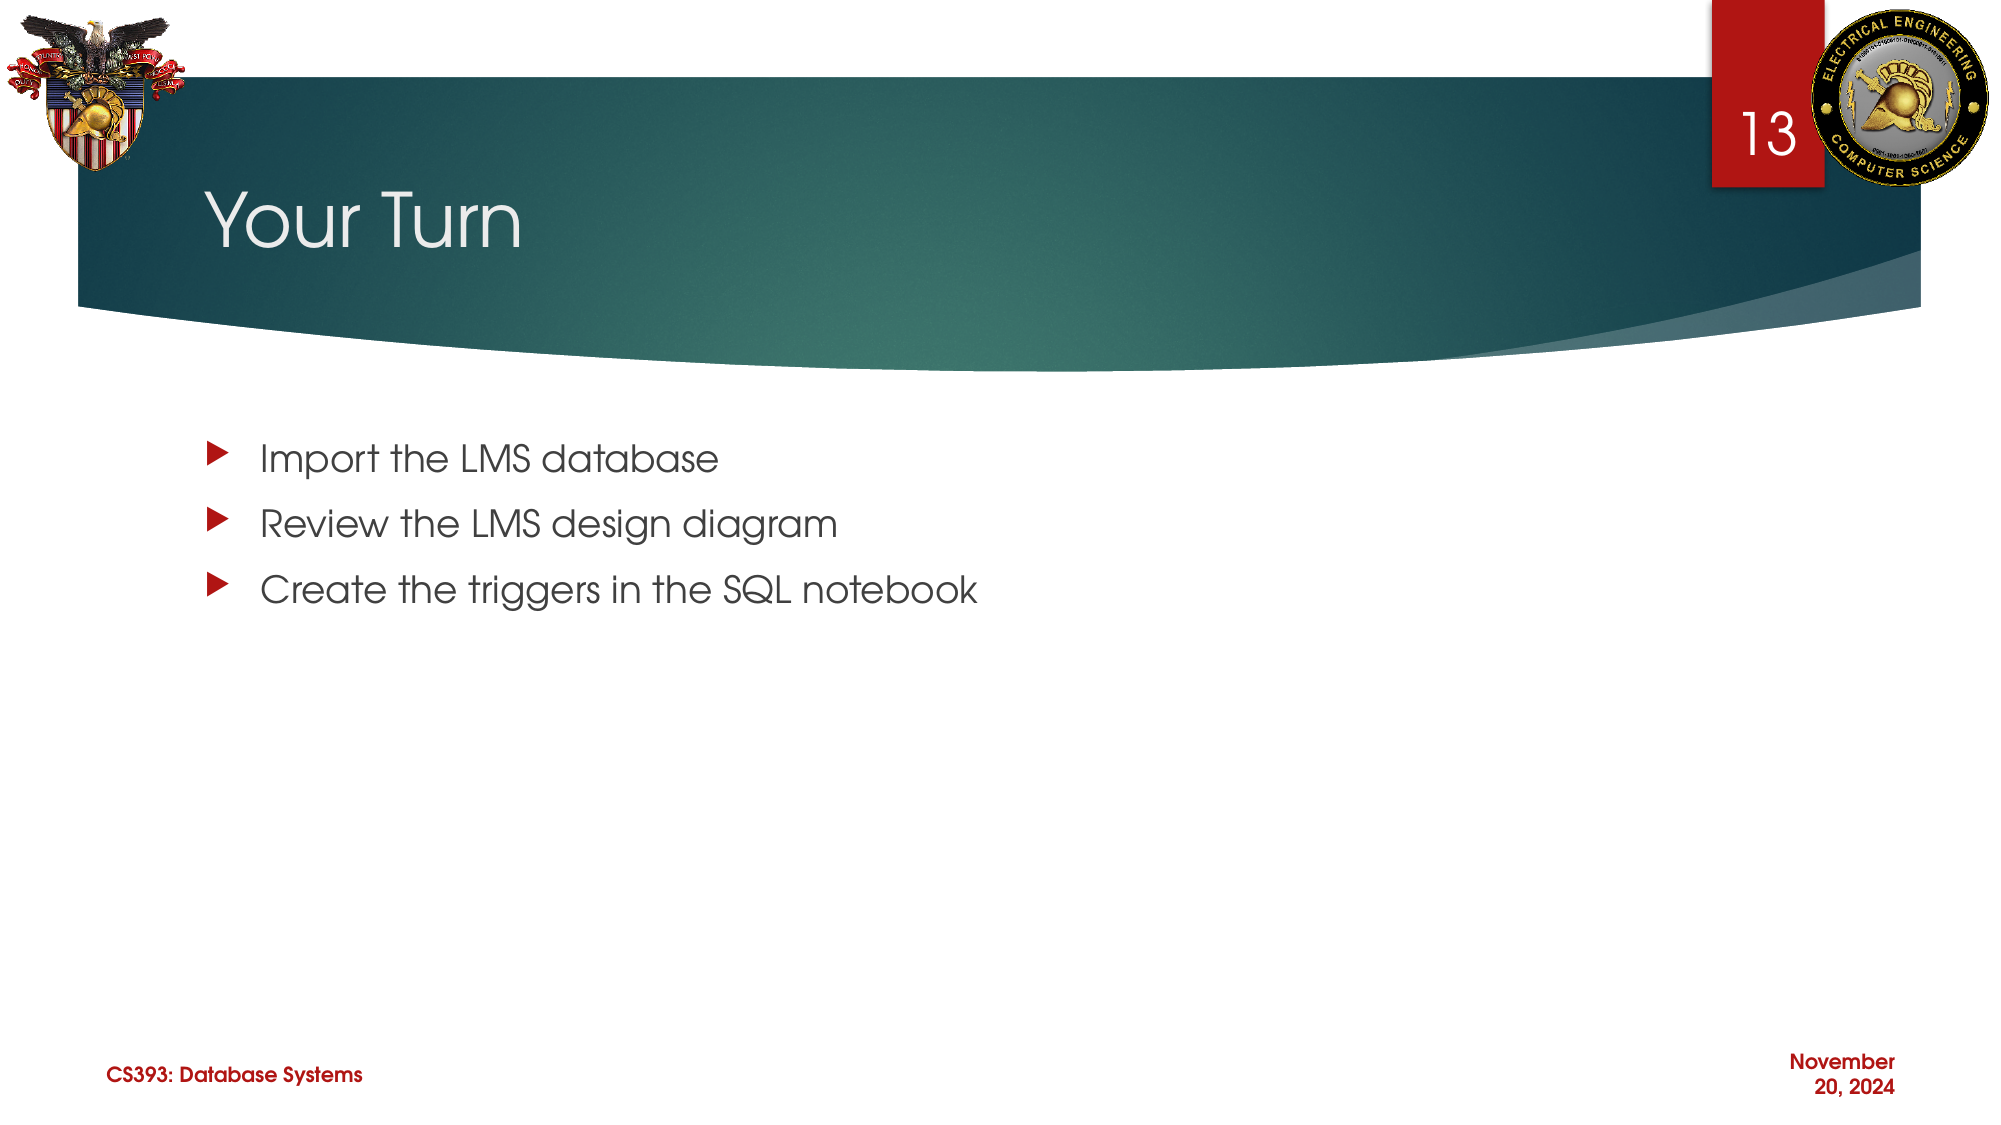

13
# Your Turn
Import the LMS database
Review the LMS design diagram
Create the triggers in the SQL notebook
CS393: Database Systems
November 20, 2024